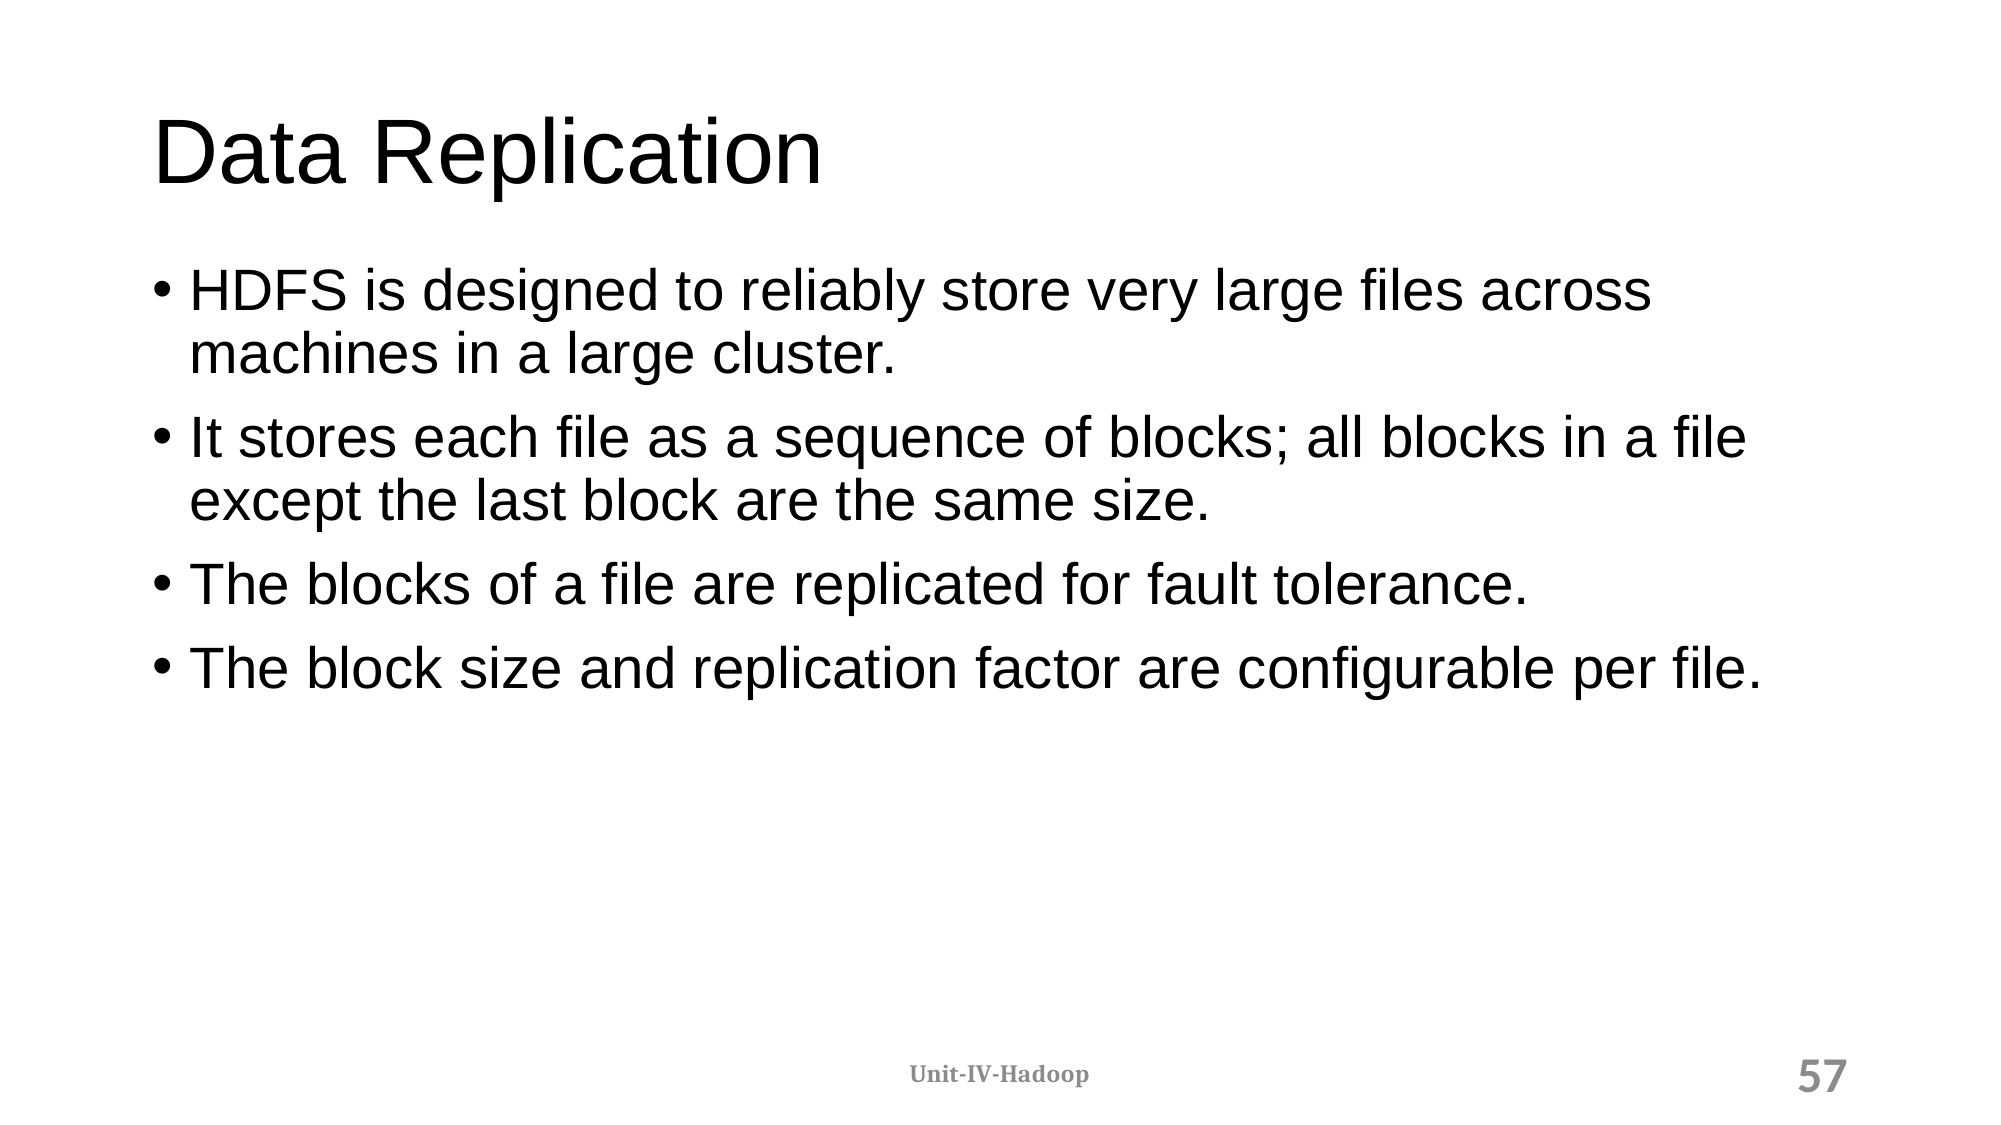

# Data Replication
HDFS is designed to reliably store very large files across machines in a large cluster.
It stores each file as a sequence of blocks; all blocks in a file except the last block are the same size.
The blocks of a file are replicated for fault tolerance.
The block size and replication factor are configurable per file.
Unit-IV-Hadoop
57